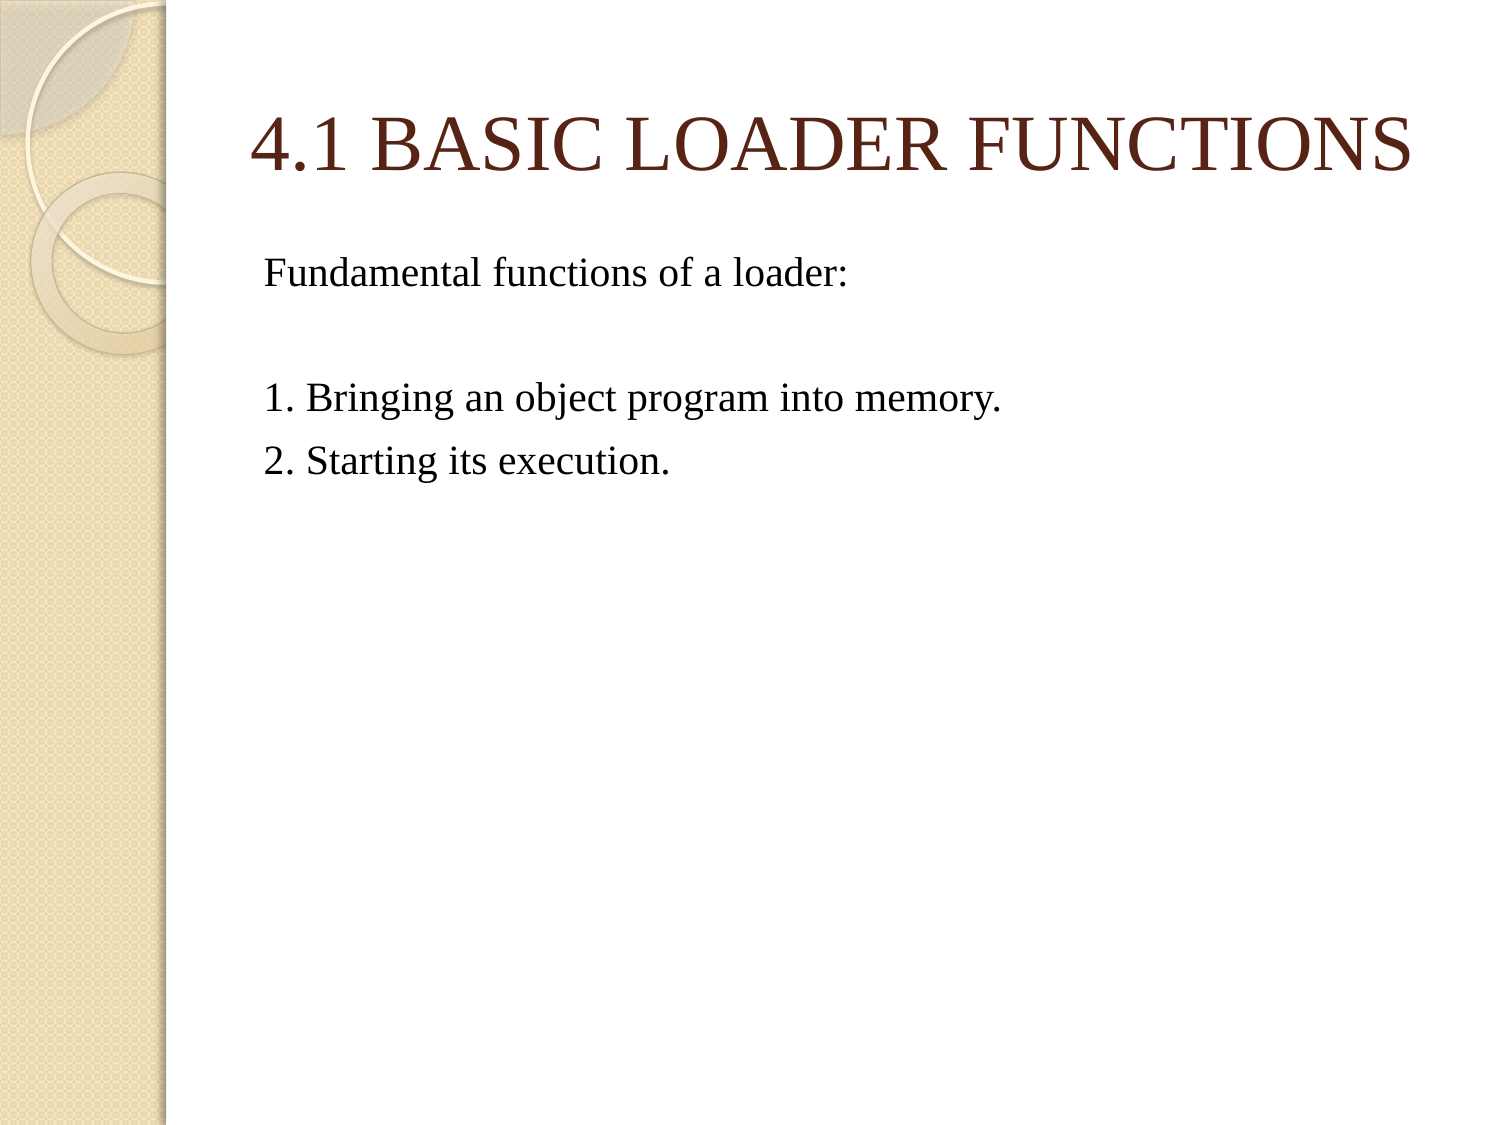

# 4.1 BASIC LOADER FUNCTIONS
Fundamental functions of a loader:

1. Bringing an object program into memory.
2. Starting its execution.